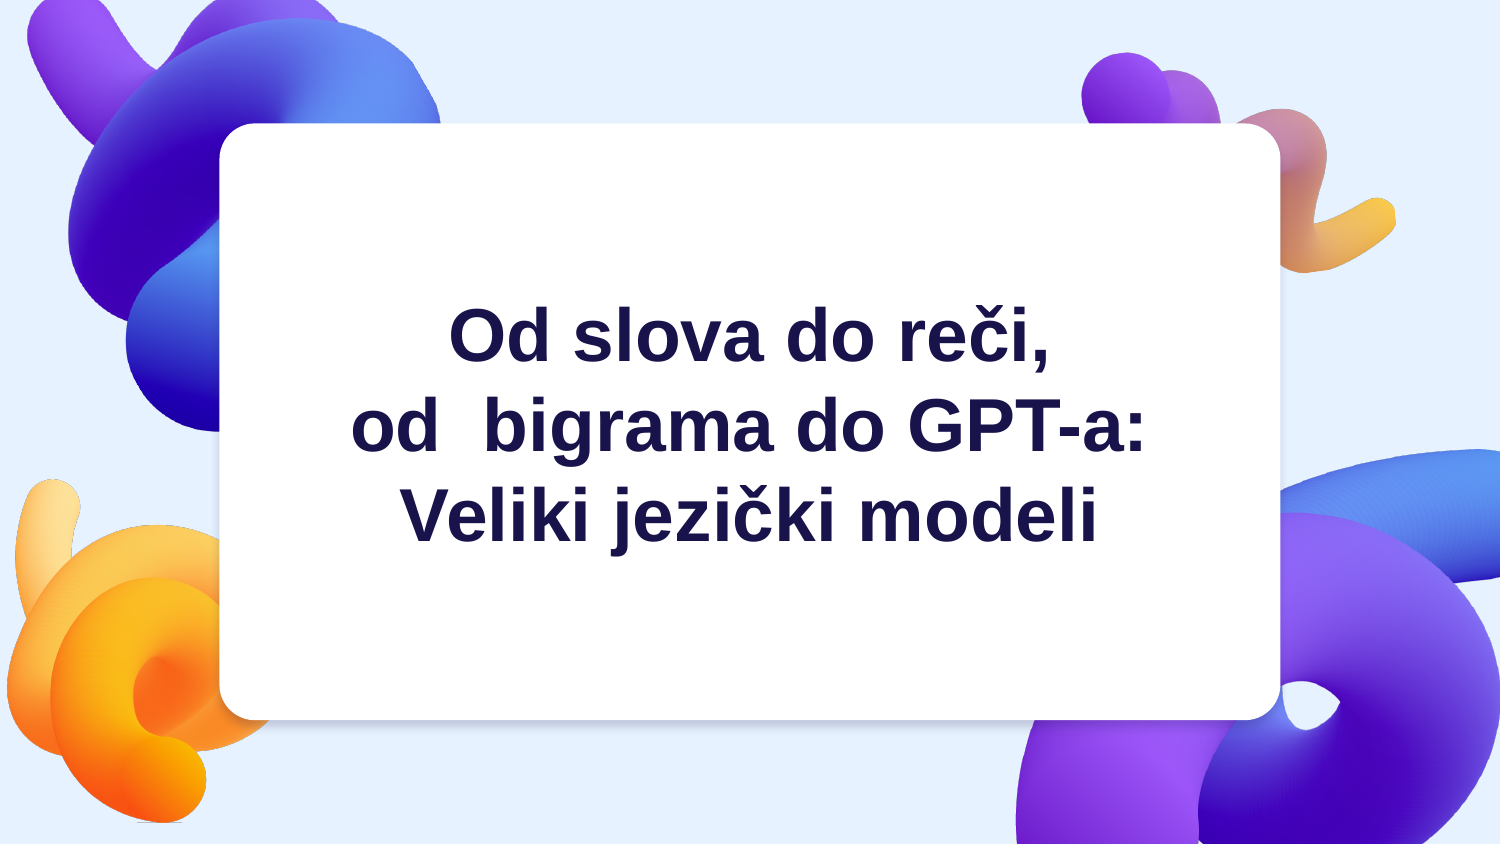

# Od slova do reči, od  bigrama do GPT-a: Veliki jezički modeli